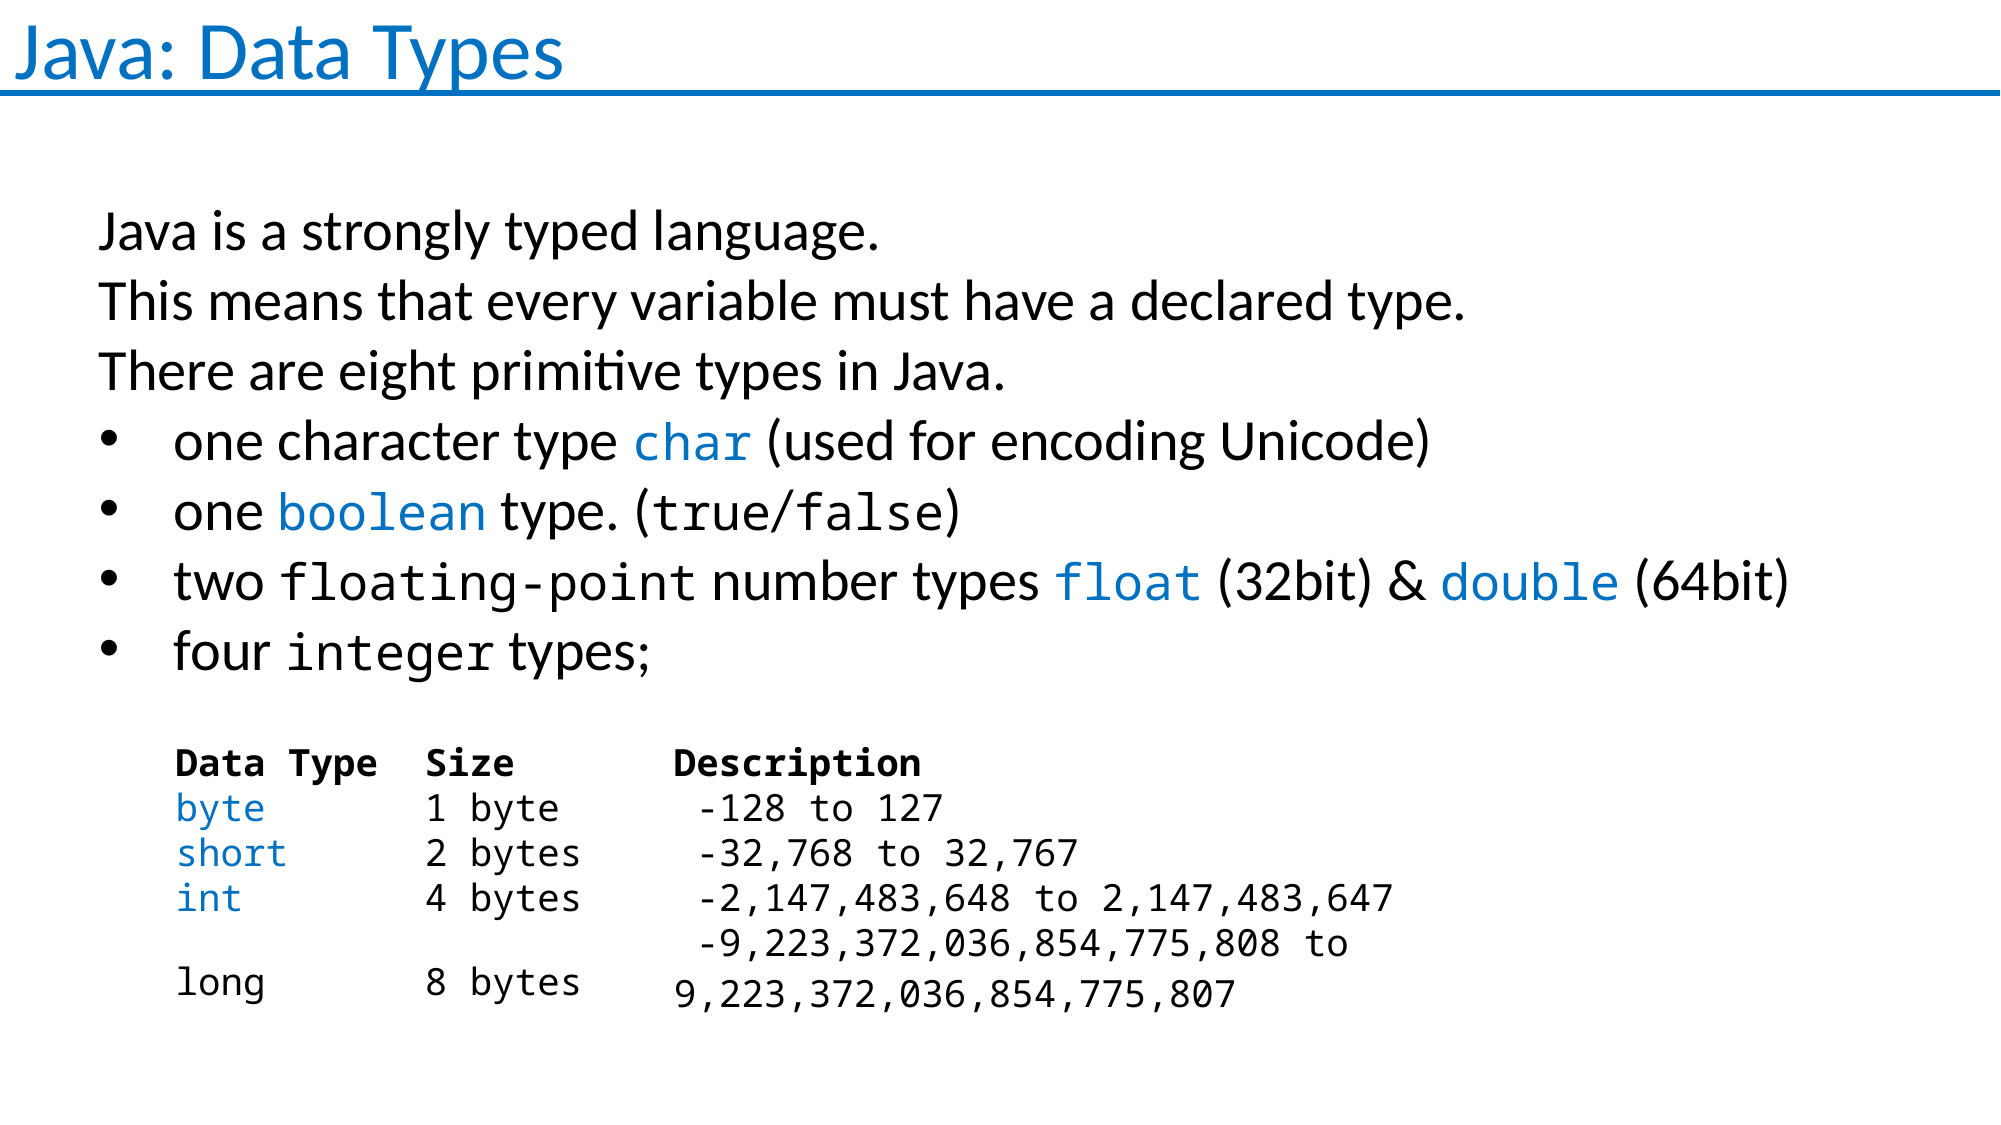

Java: Data Types
Java is a strongly typed language.
This means that every variable must have a declared type.
There are eight primitive types in Java.
one character type char (used for encoding Unicode)
one boolean type. (true/false)
two floating-point number types float (32bit) & double (64bit)
four integer types;
| Data Type | Size | Description |
| --- | --- | --- |
| byte | 1 byte | -128 to 127 |
| short | 2 bytes | -32,768 to 32,767 |
| int | 4 bytes | -2,147,483,648 to 2,147,483,647 |
| long | 8 bytes | -9,223,372,036,854,775,808 to 9,223,372,036,854,775,807 |